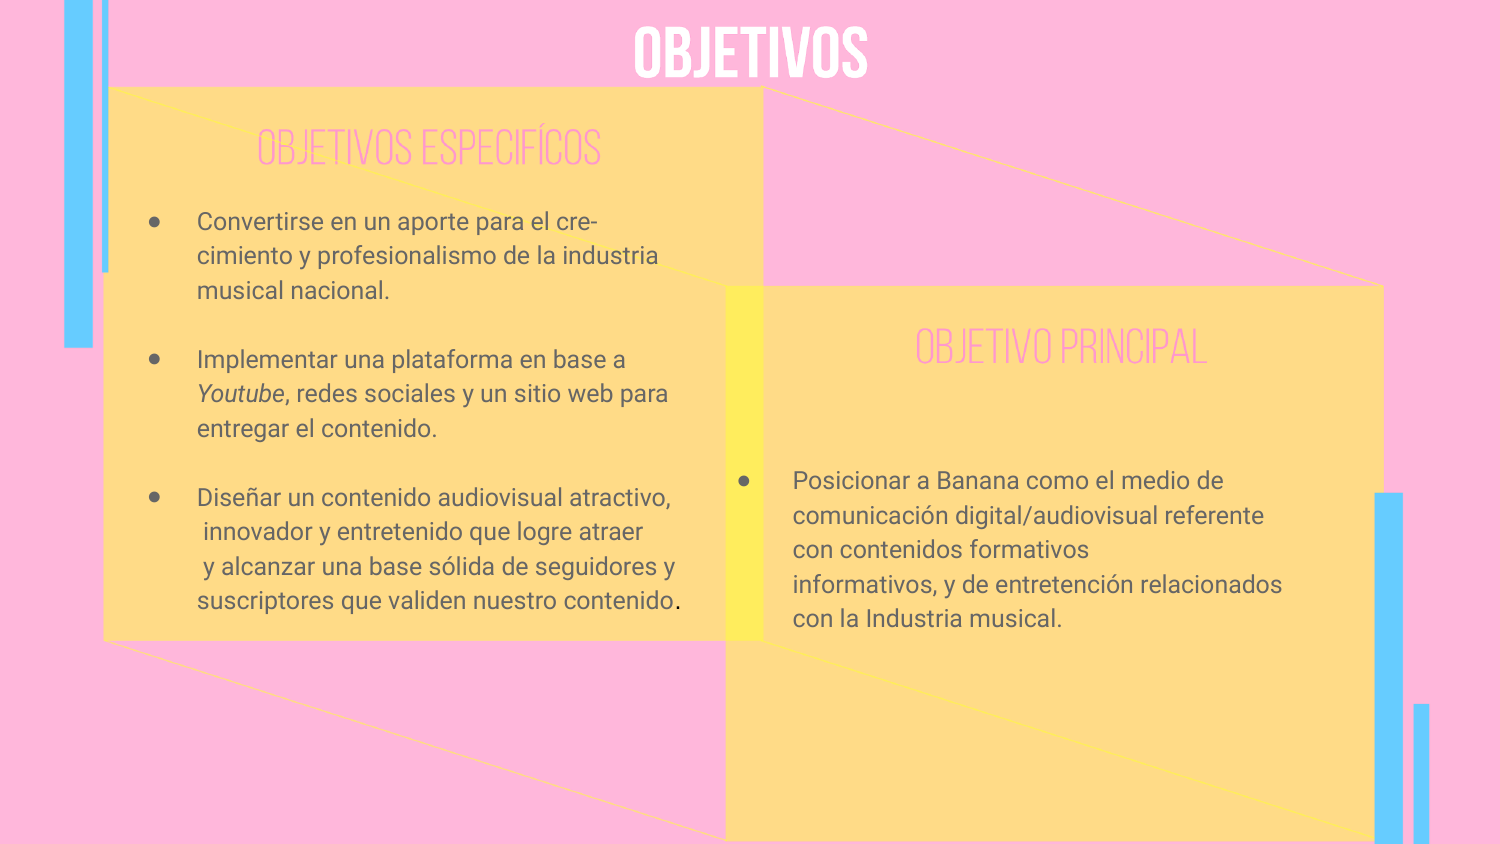

Convertirse en un aporte para el cre-
cimiento y profesionalismo de la industria
musical nacional.

Implementar una plataforma en base a
Youtube, redes sociales y un sitio web para
entregar el contenido.

Diseñar un contenido audiovisual atractivo,
 innovador y entretenido que logre atraer
 y alcanzar una base sólida de seguidores y
suscriptores que validen nuestro contenido.

 Posicionar a Banana como el medio de
 comunicación digital/audiovisual referente
 con contenidos formativos
 informativos, y de entretención relacionados
 con la Industria musical.